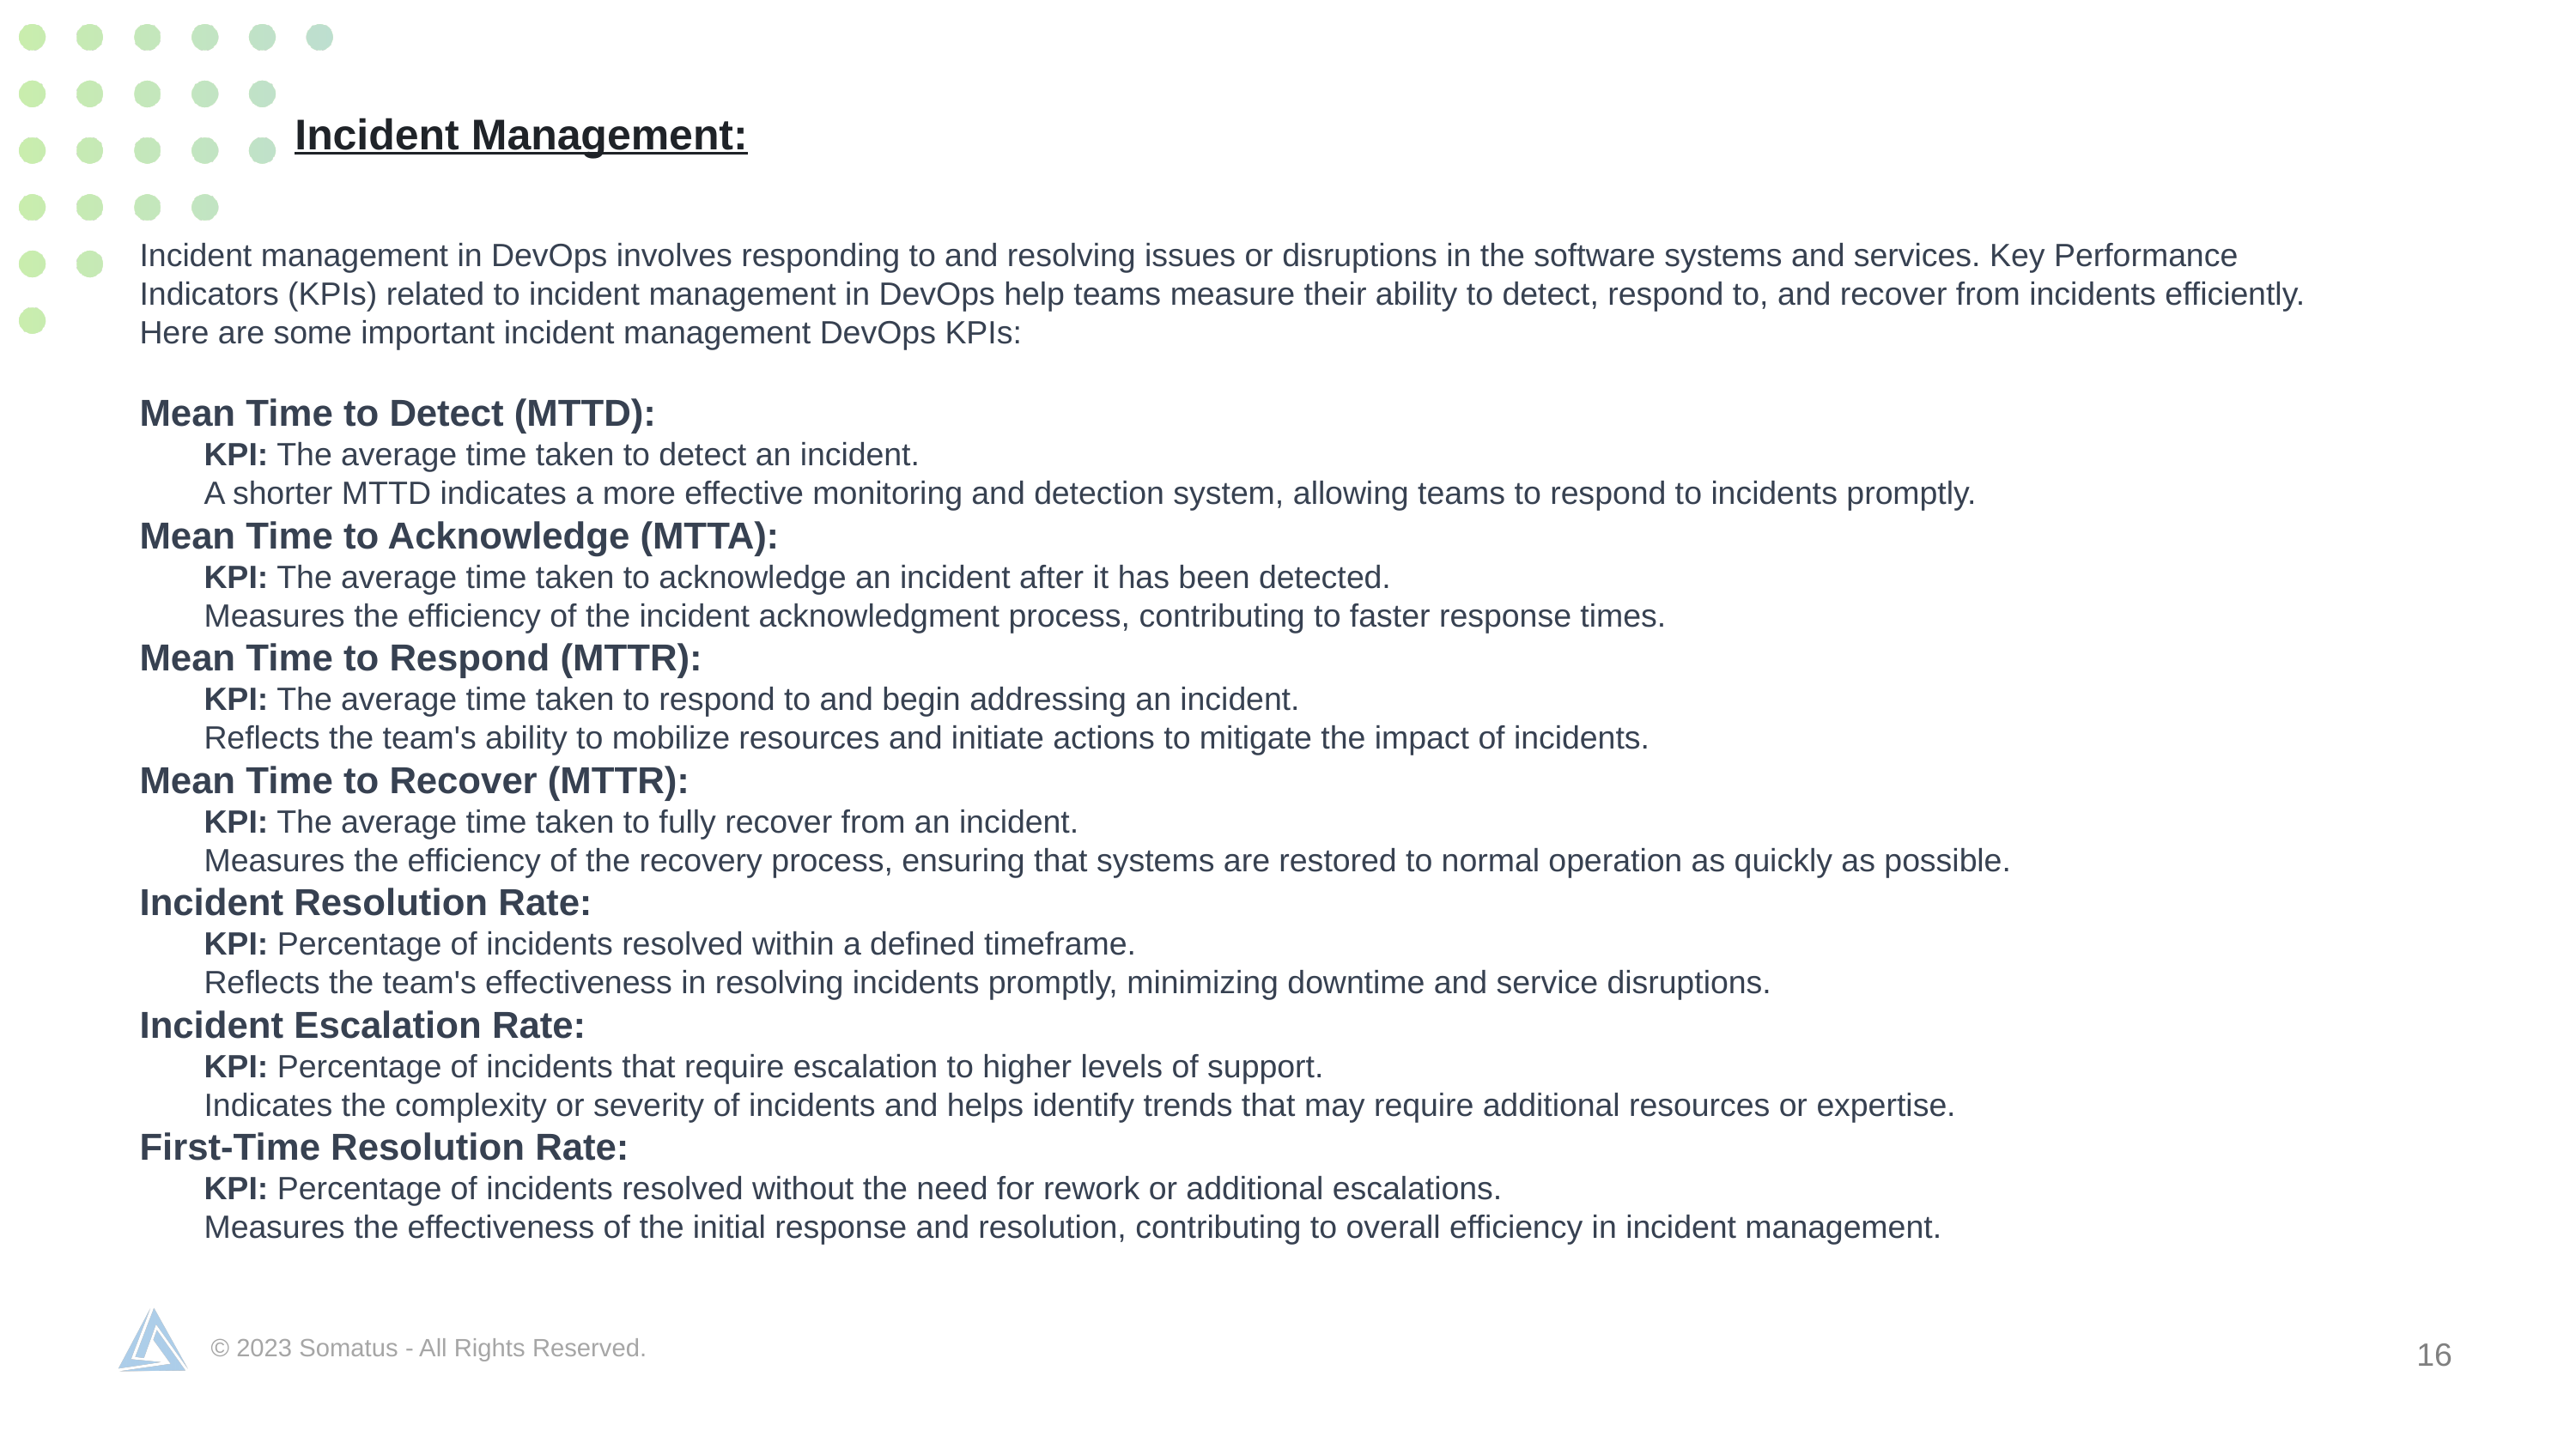

Incident Management:
Incident management in DevOps involves responding to and resolving issues or disruptions in the software systems and services. Key Performance Indicators (KPIs) related to incident management in DevOps help teams measure their ability to detect, respond to, and recover from incidents efficiently. Here are some important incident management DevOps KPIs:

Mean Time to Detect (MTTD):
KPI: The average time taken to detect an incident.
A shorter MTTD indicates a more effective monitoring and detection system, allowing teams to respond to incidents promptly.
Mean Time to Acknowledge (MTTA):
KPI: The average time taken to acknowledge an incident after it has been detected.
Measures the efficiency of the incident acknowledgment process, contributing to faster response times.
Mean Time to Respond (MTTR):
KPI: The average time taken to respond to and begin addressing an incident.
Reflects the team's ability to mobilize resources and initiate actions to mitigate the impact of incidents.
Mean Time to Recover (MTTR):
KPI: The average time taken to fully recover from an incident.
Measures the efficiency of the recovery process, ensuring that systems are restored to normal operation as quickly as possible.
Incident Resolution Rate:
KPI: Percentage of incidents resolved within a defined timeframe.
Reflects the team's effectiveness in resolving incidents promptly, minimizing downtime and service disruptions.
Incident Escalation Rate:
KPI: Percentage of incidents that require escalation to higher levels of support.
Indicates the complexity or severity of incidents and helps identify trends that may require additional resources or expertise.
First-Time Resolution Rate:
KPI: Percentage of incidents resolved without the need for rework or additional escalations.
Measures the effectiveness of the initial response and resolution, contributing to overall efficiency in incident management.